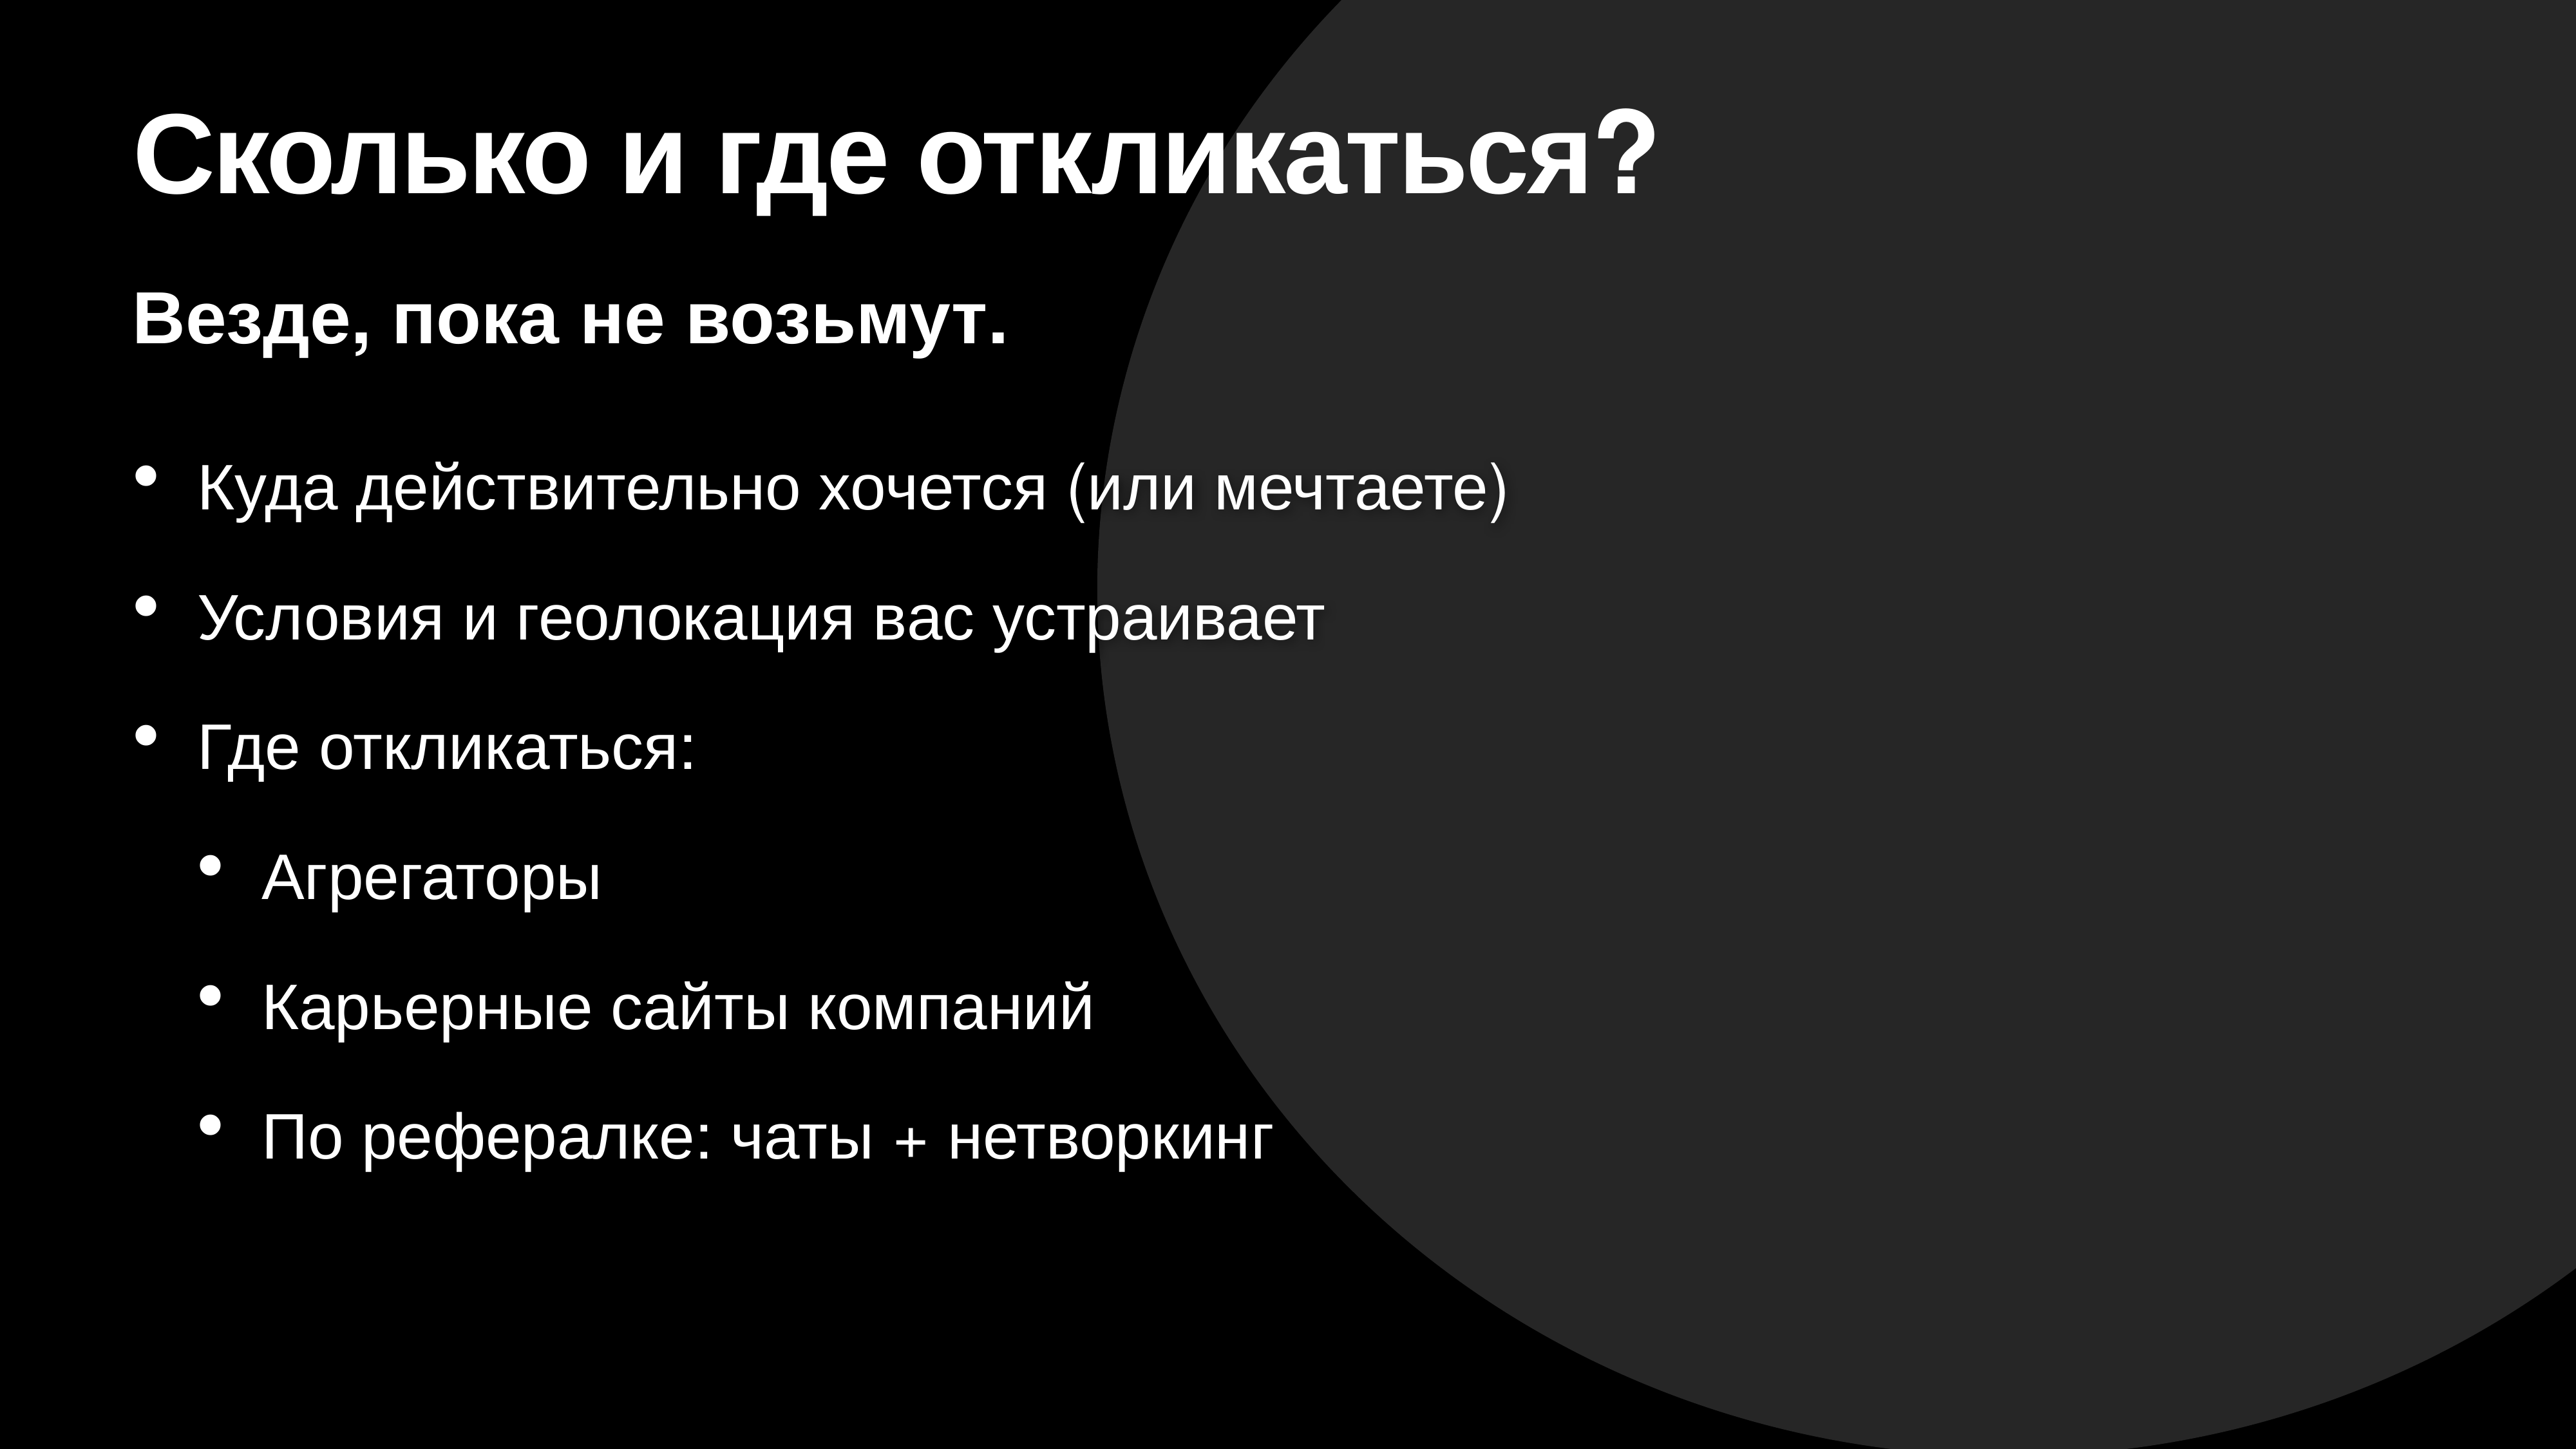

# Сколько и где откликаться?
Везде, пока не возьмут.
Куда действительно хочется (или мечтаете)
Условия и геолокация вас устраивает
Где откликаться:
Агрегаторы
Карьерные сайты компаний
По рефералке: чаты + нетворкинг